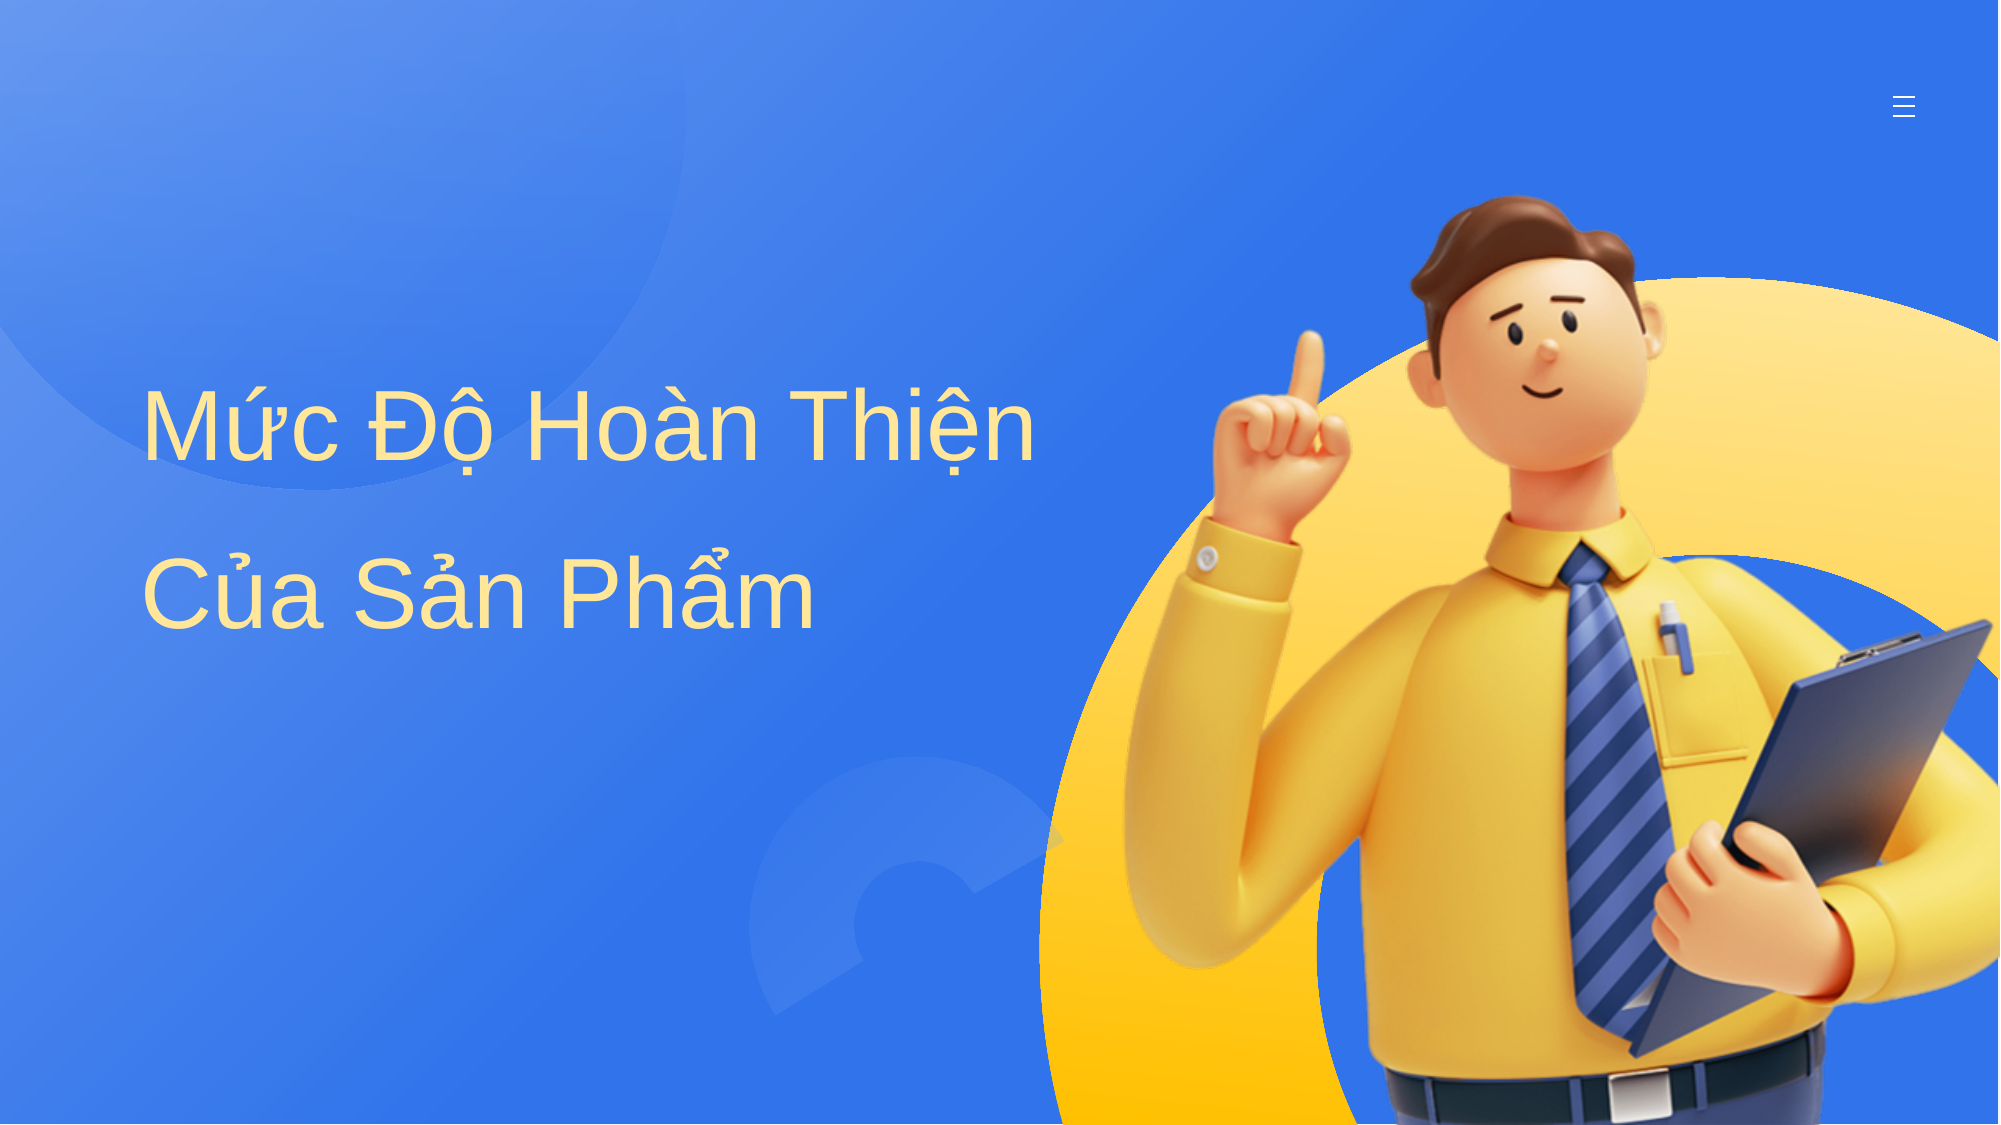

Mức Độ Hoàn Thiện Của Sản Phẩm